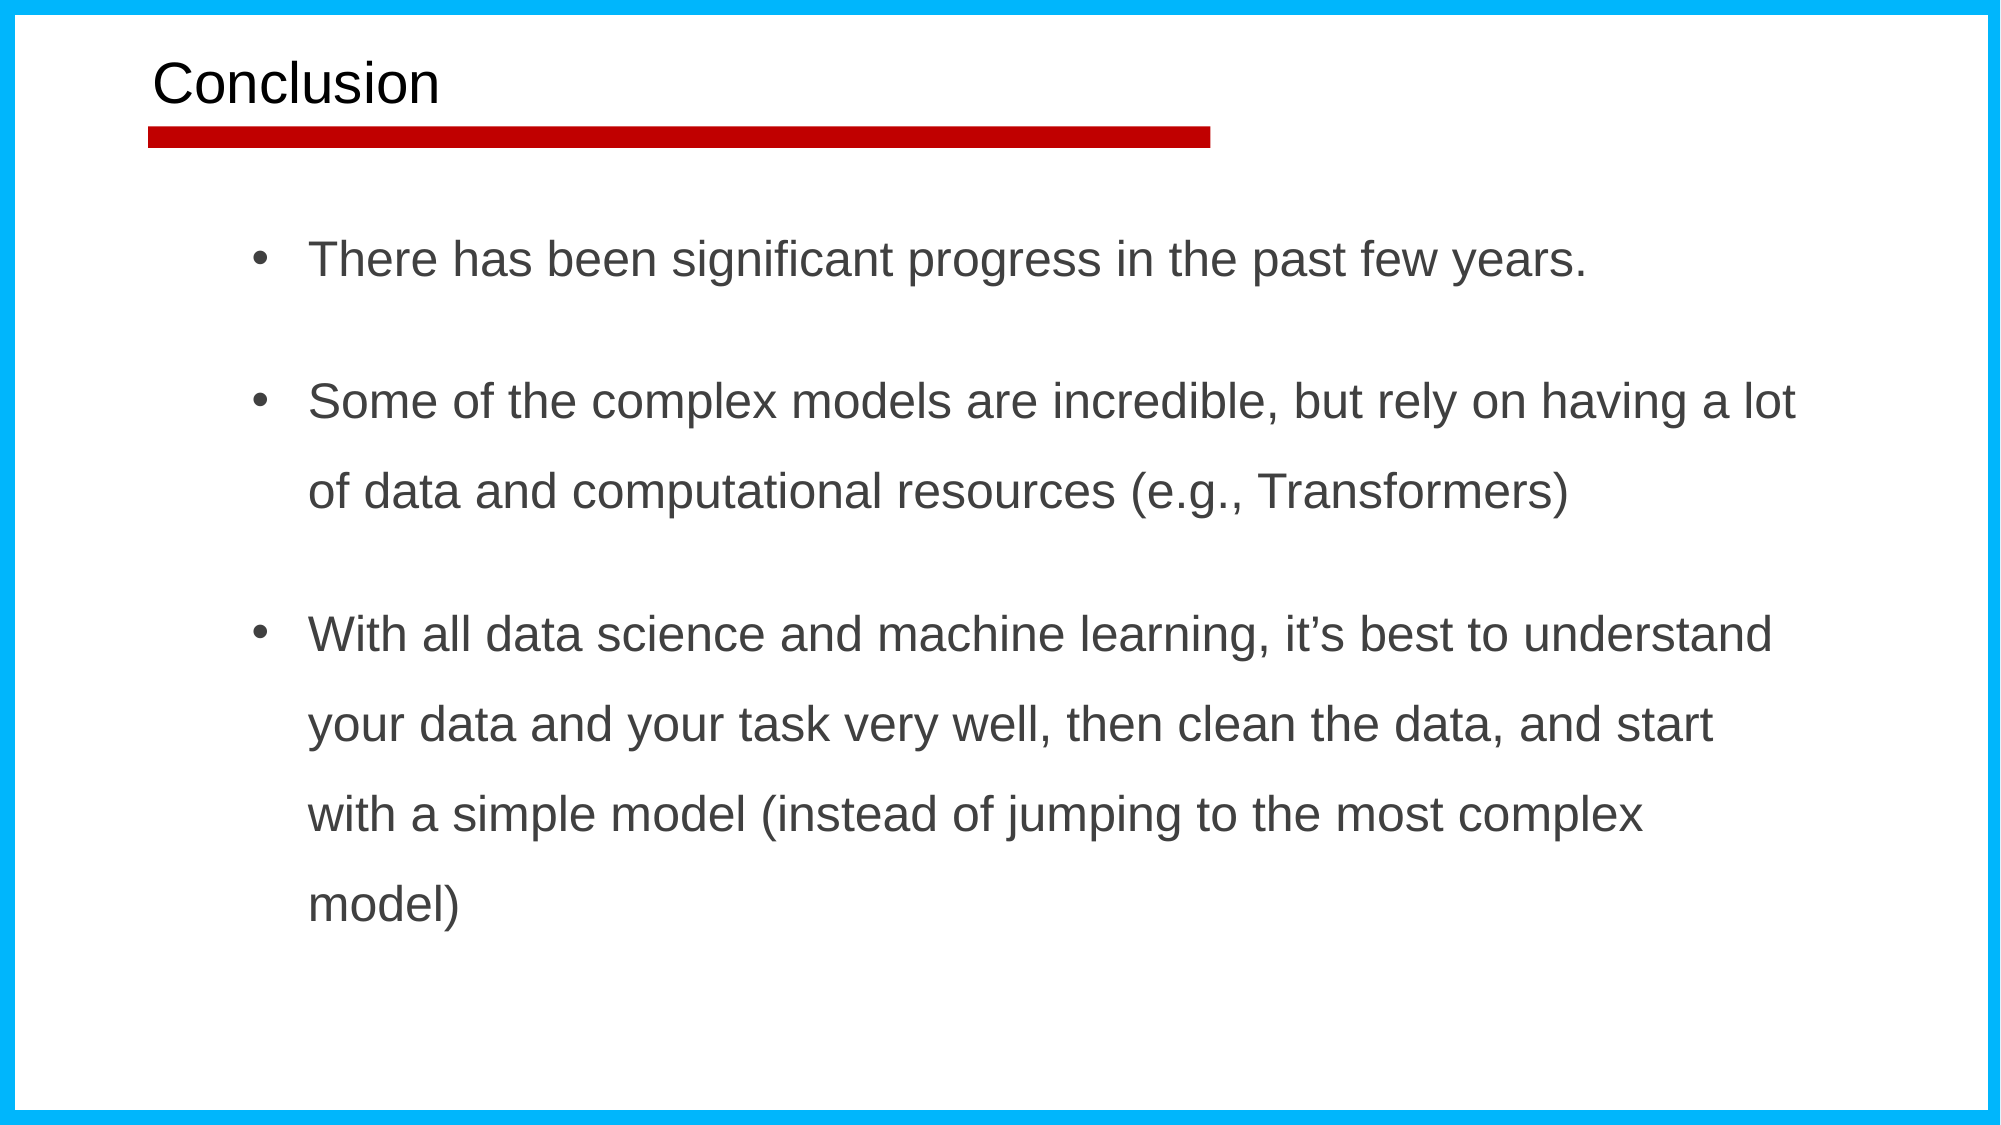

# Conclusion

There has been significant progress in the past few years.
Some of the complex models are incredible, but rely on having a lot of data and computational resources (e.g., Transformers)
With all data science and machine learning, it’s best to understand your data and your task very well, then clean the data, and start with a simple model (instead of jumping to the most complex model)